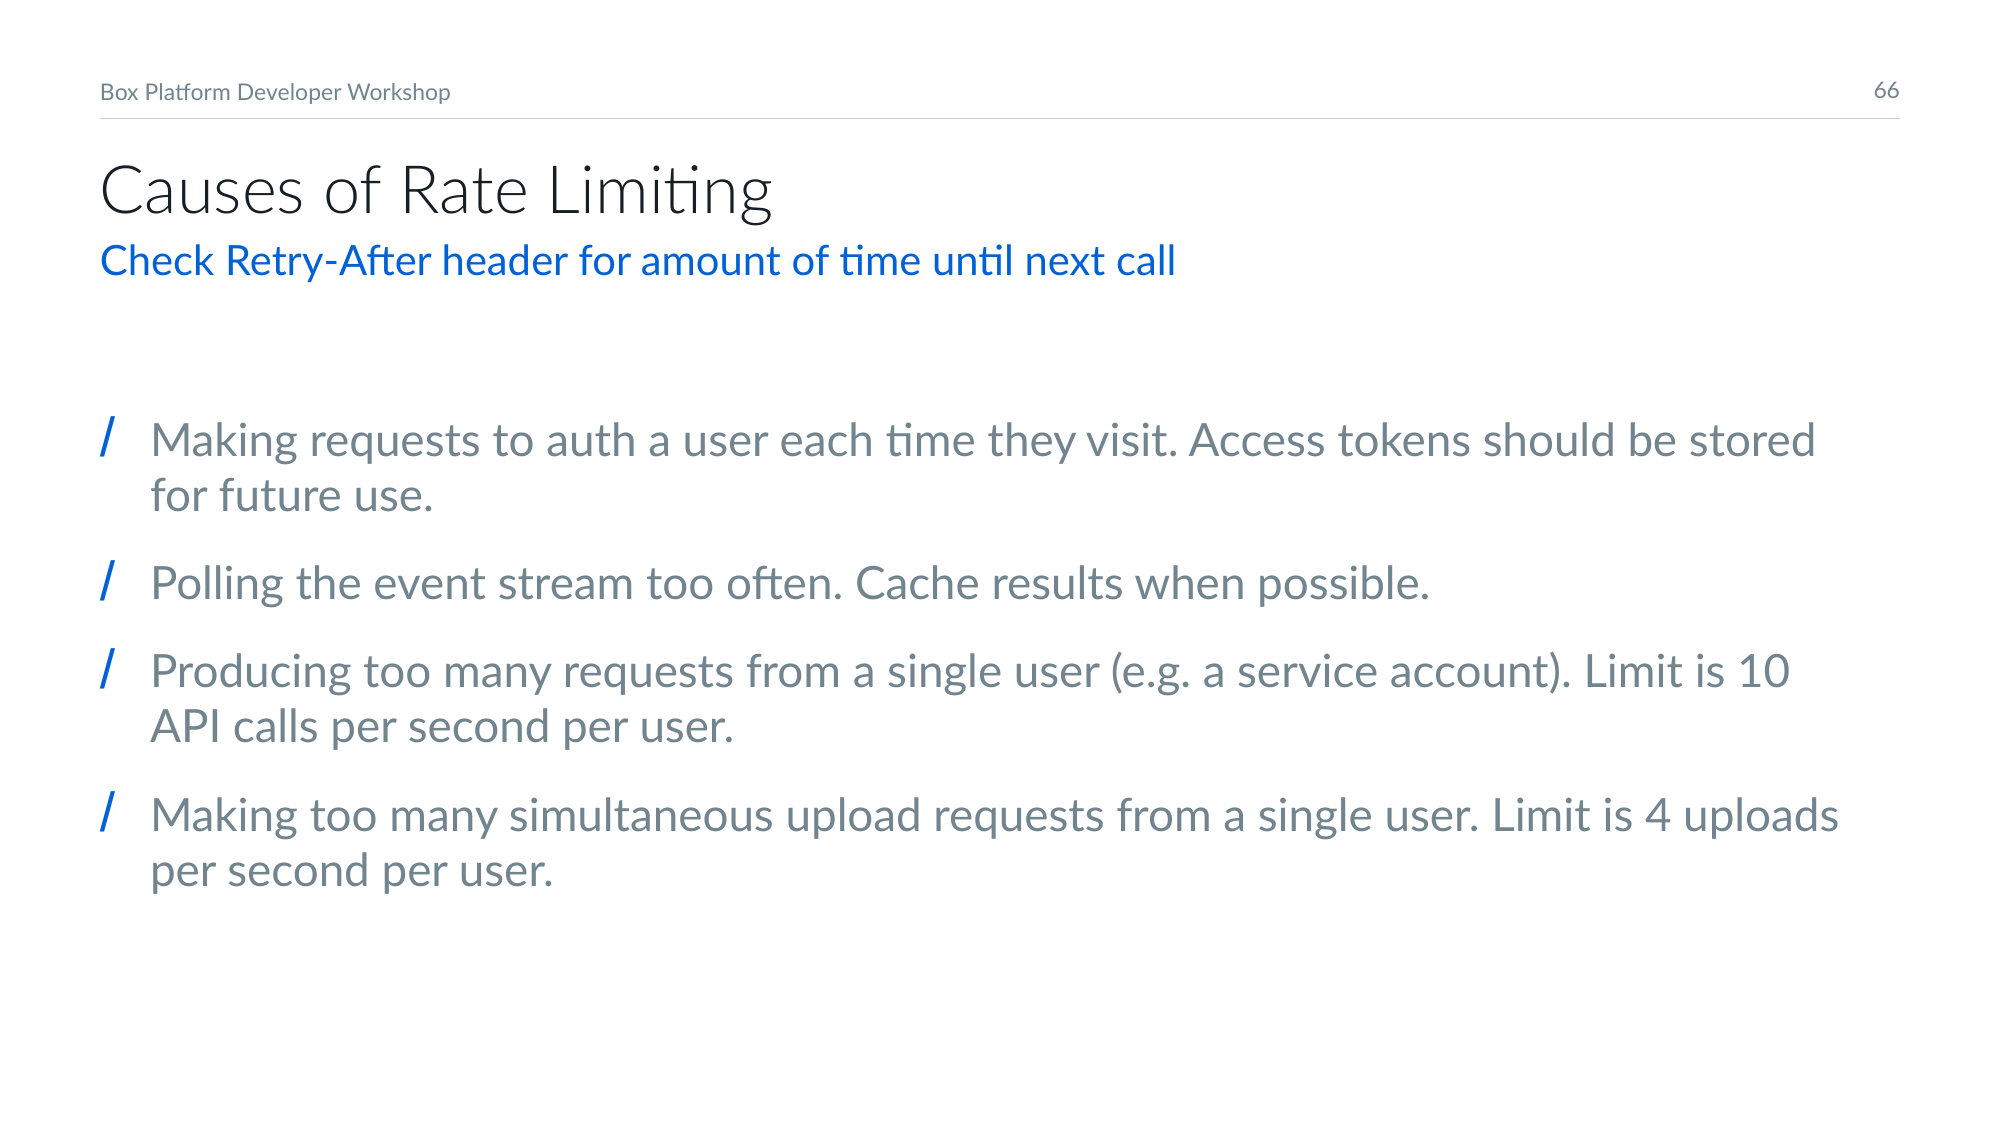

# Causes of Rate Limiting
Check Retry-After header for amount of time until next call
Making requests to auth a user each time they visit. Access tokens should be stored for future use.
Polling the event stream too often. Cache results when possible.
Producing too many requests from a single user (e.g. a service account). Limit is 10 API calls per second per user.
Making too many simultaneous upload requests from a single user. Limit is 4 uploads per second per user.